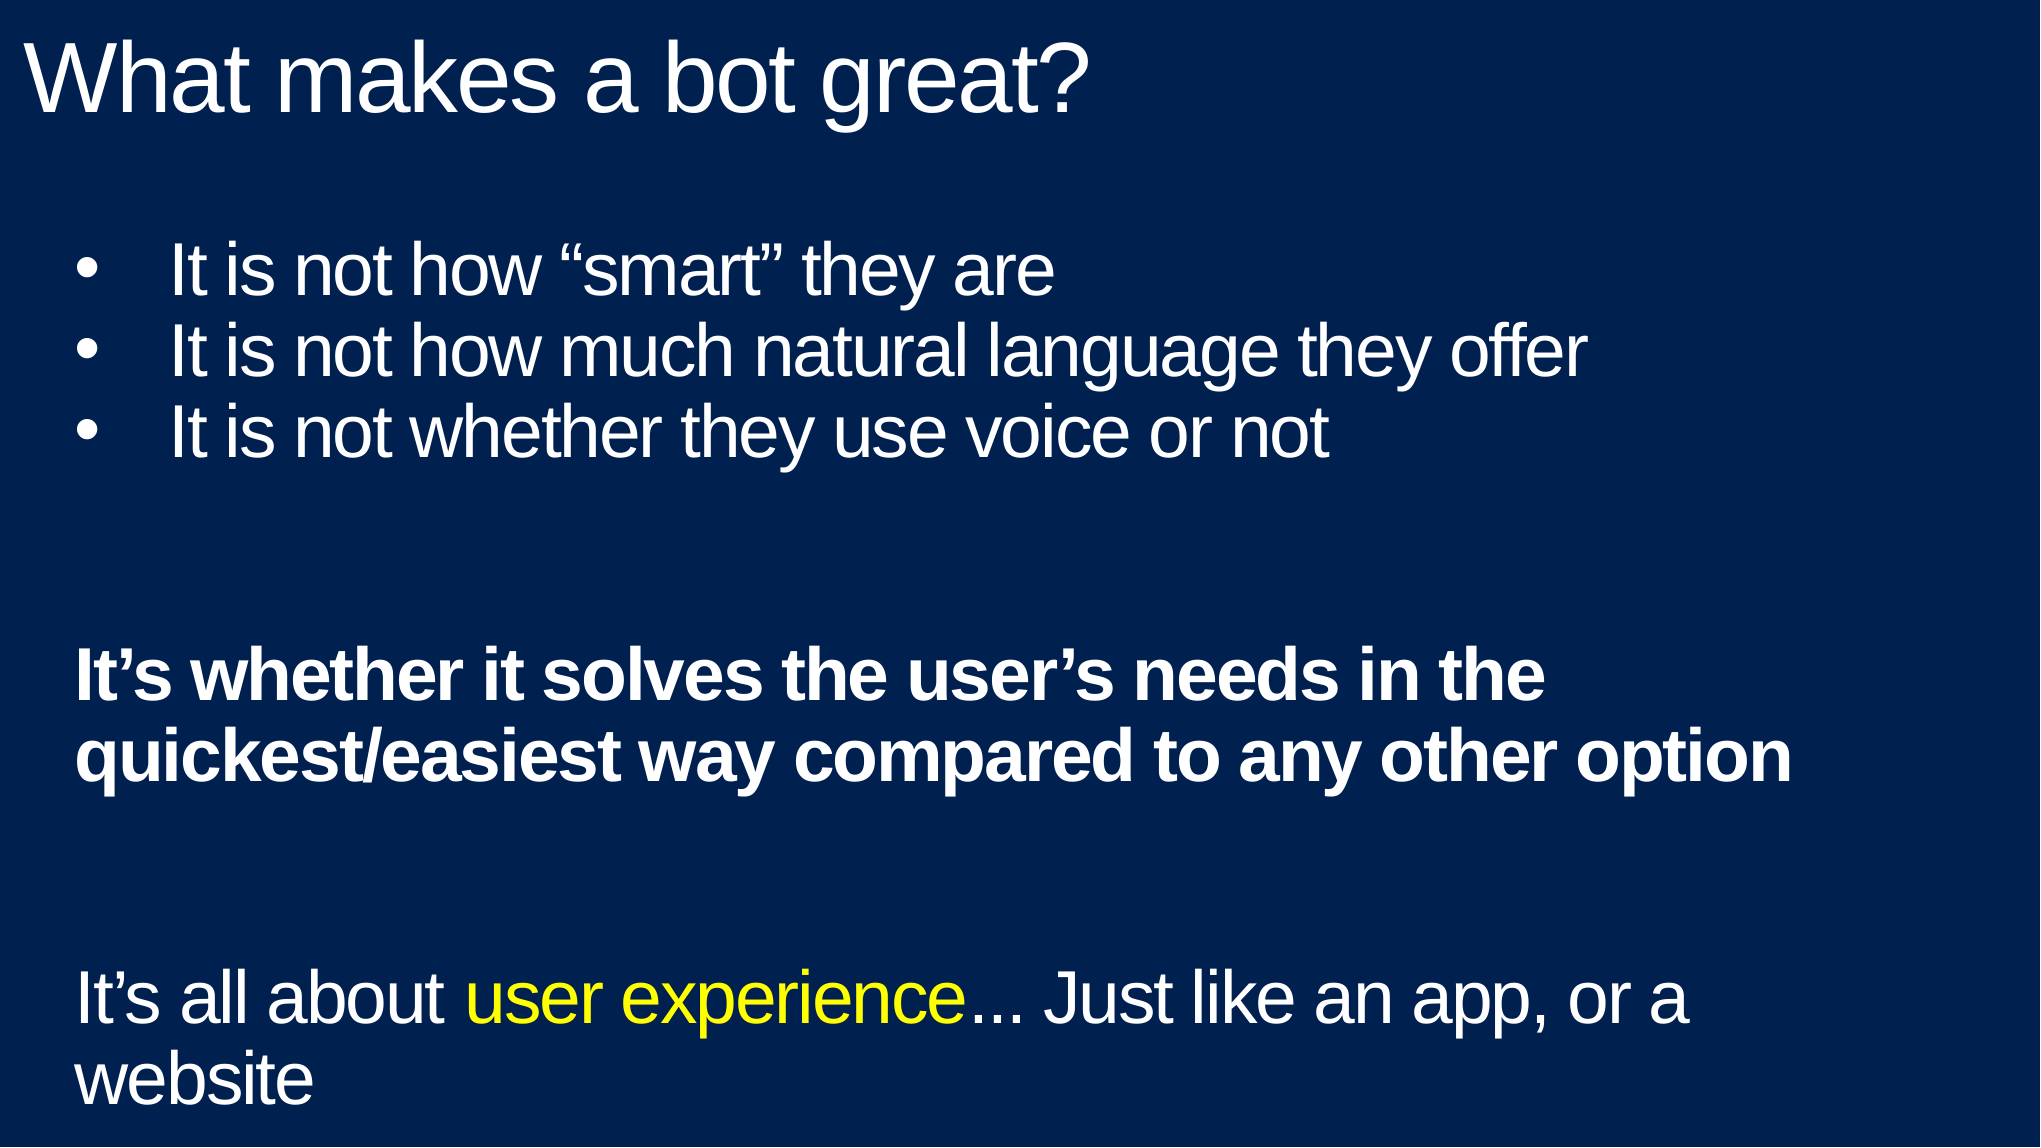

What makes a bot great?
It is not how “smart” they are
It is not how much natural language they offer
It is not whether they use voice or not

It’s whether it solves the user’s needs in the quickest/easiest way compared to any other option

It’s all about user experience... Just like an app, or a website